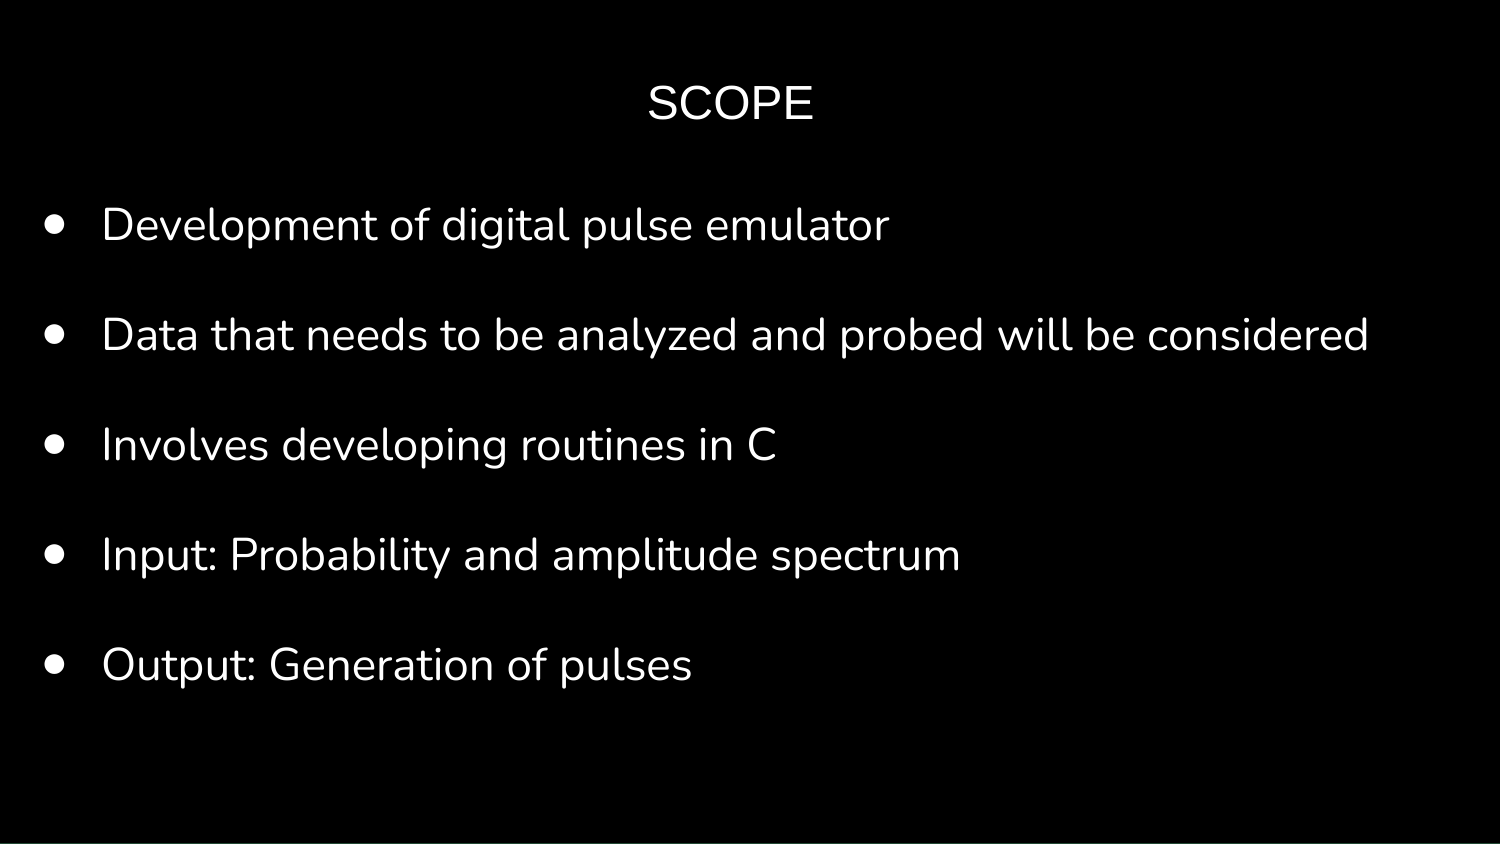

SCOPE
# SCOPE
Development of digital pulse emulator

Data that needs to be analyzed and probed will be considered

Involves developing routines in C

Input: Probability and amplitude spectrum

Output: Generation of pulses
Solution